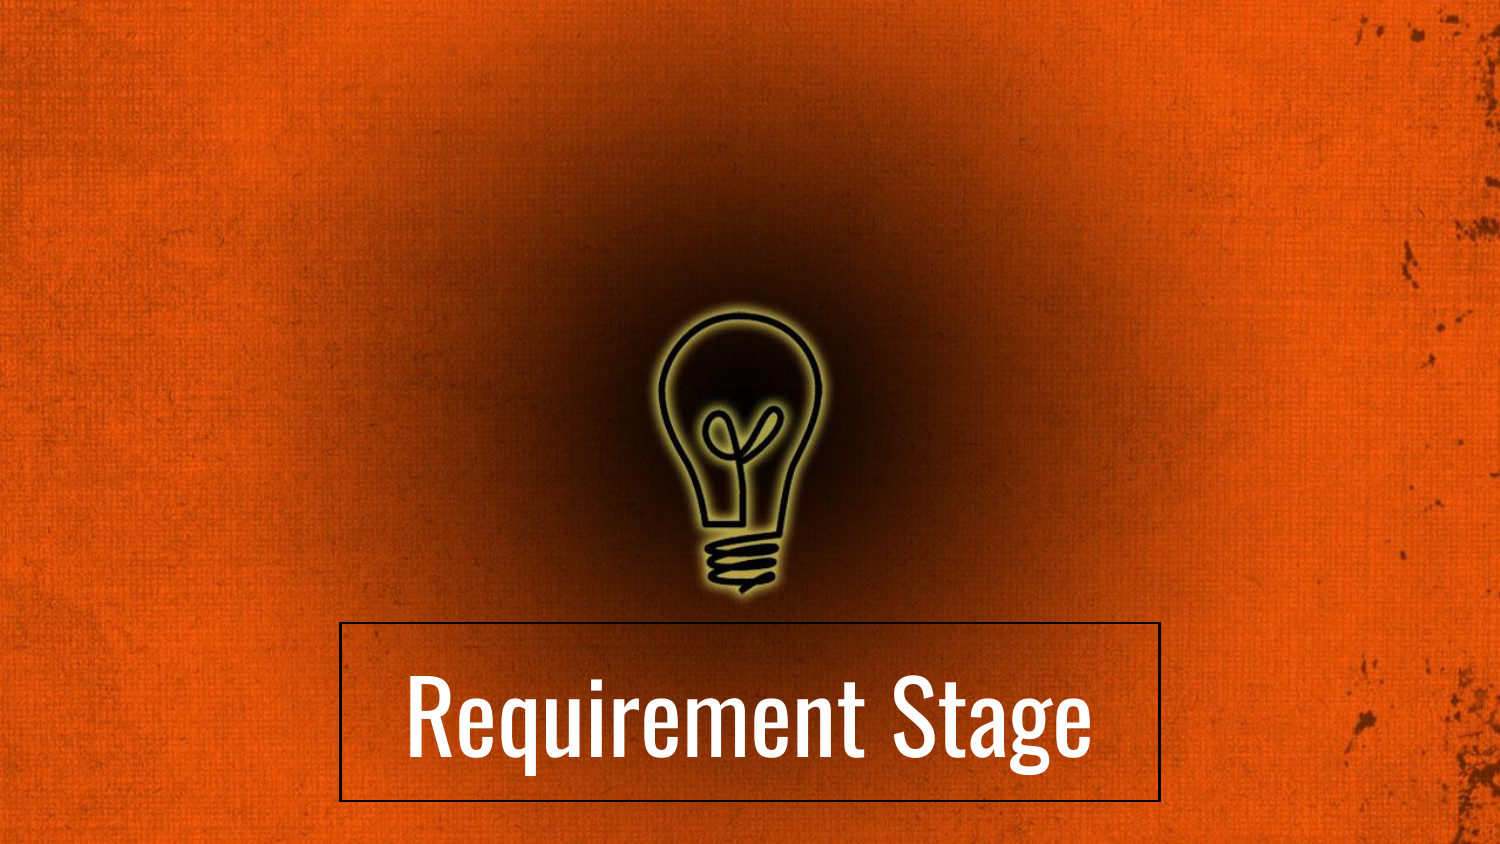

| Requirement Stage |
| --- |